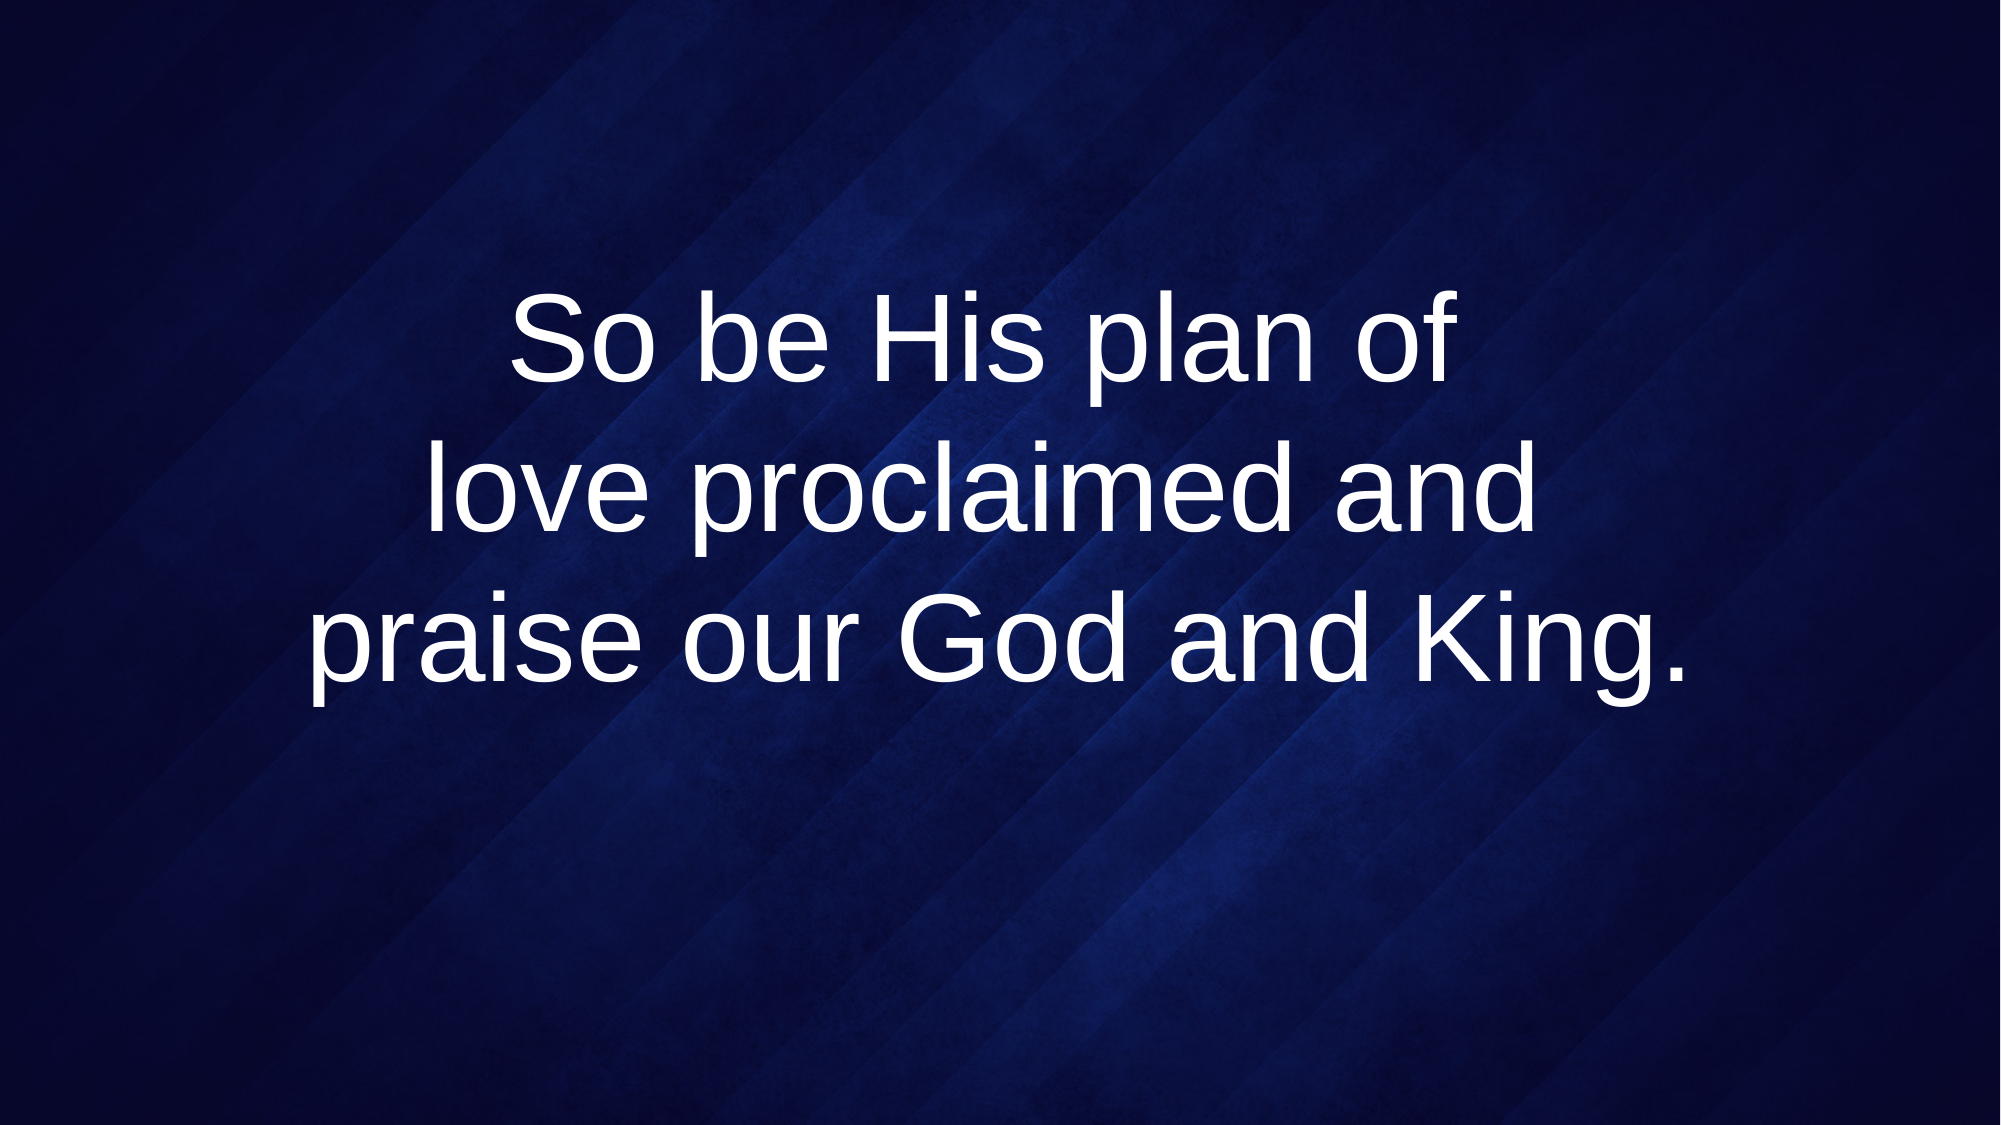

# So be His plan of love proclaimed and praise our God and King.